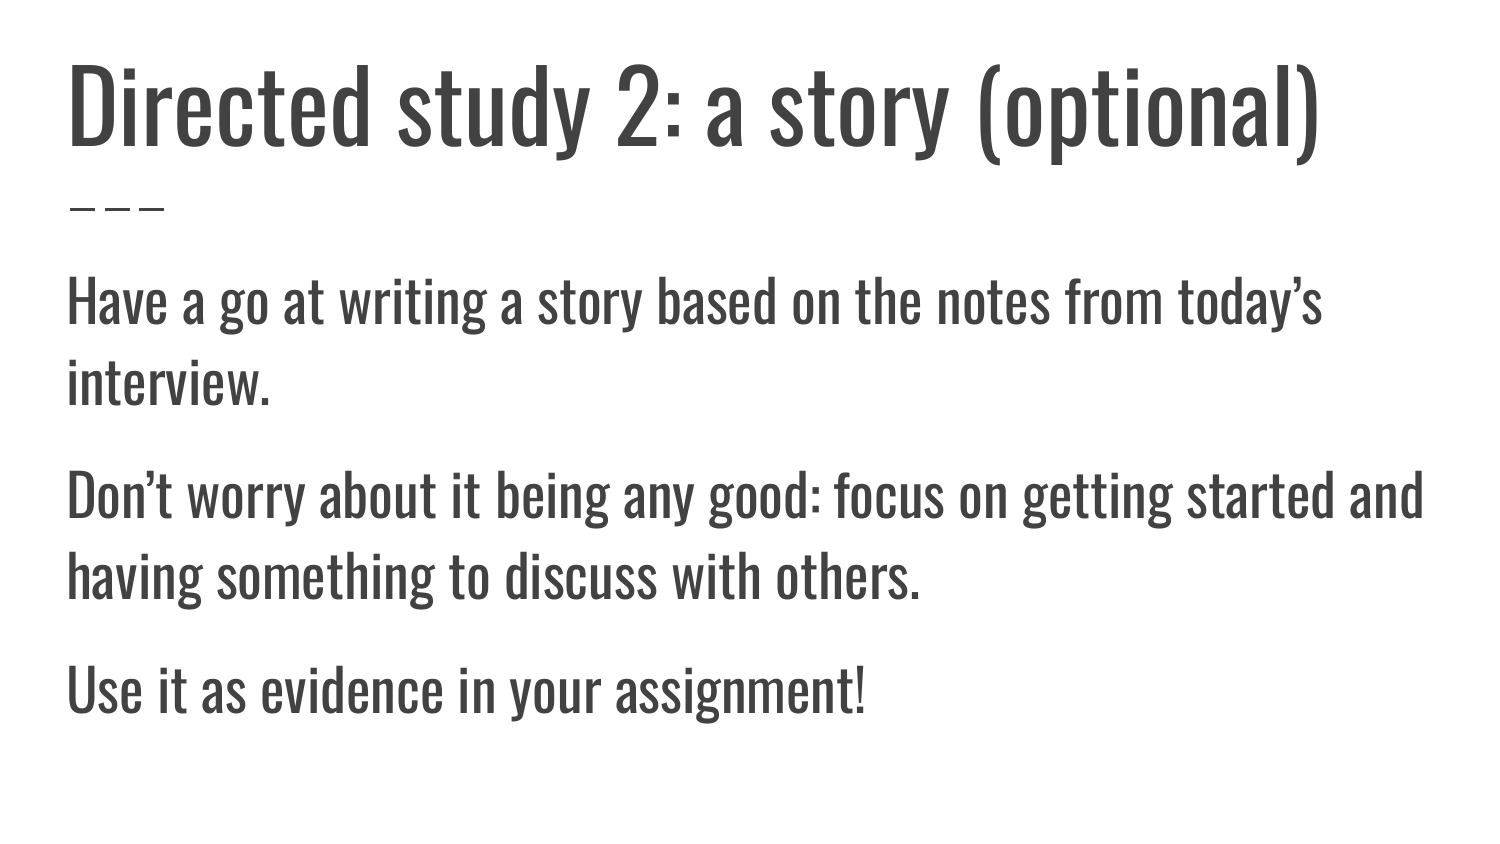

# Directed study 2: a story (optional)
Have a go at writing a story based on the notes from today’s interview.
Don’t worry about it being any good: focus on getting started and having something to discuss with others.
Use it as evidence in your assignment!